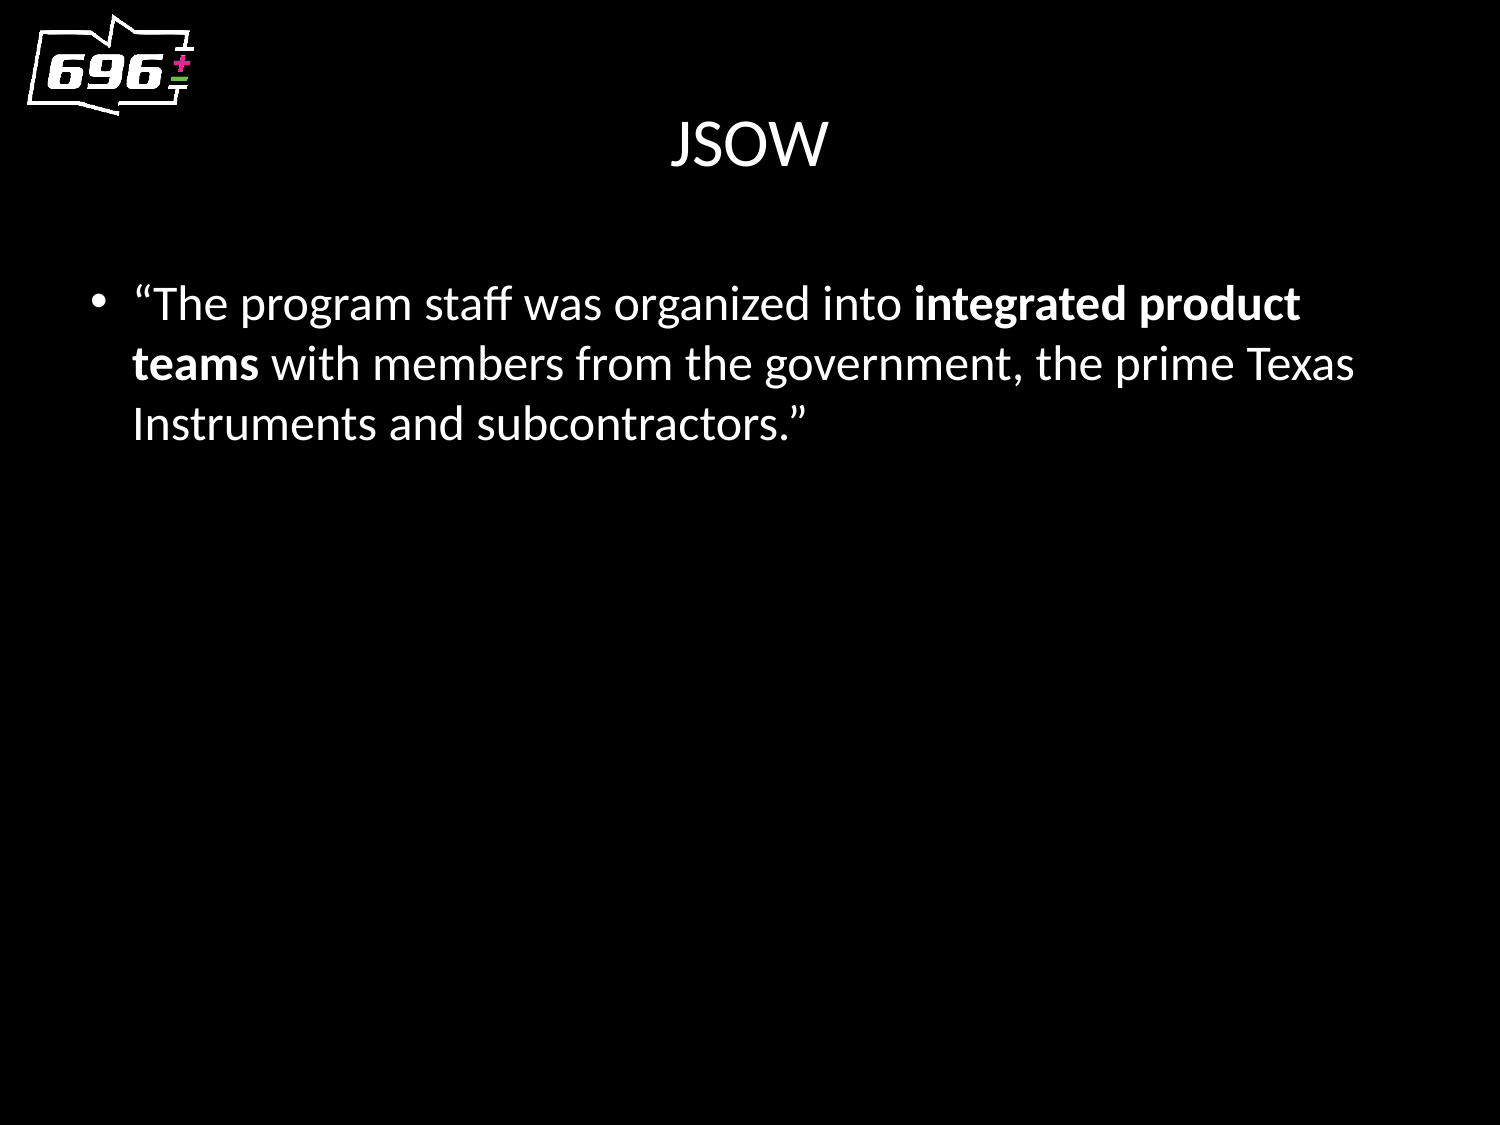

# JSOW
“The program staff was organized into integrated product teams with members from the government, the prime Texas Instruments and subcontractors.”